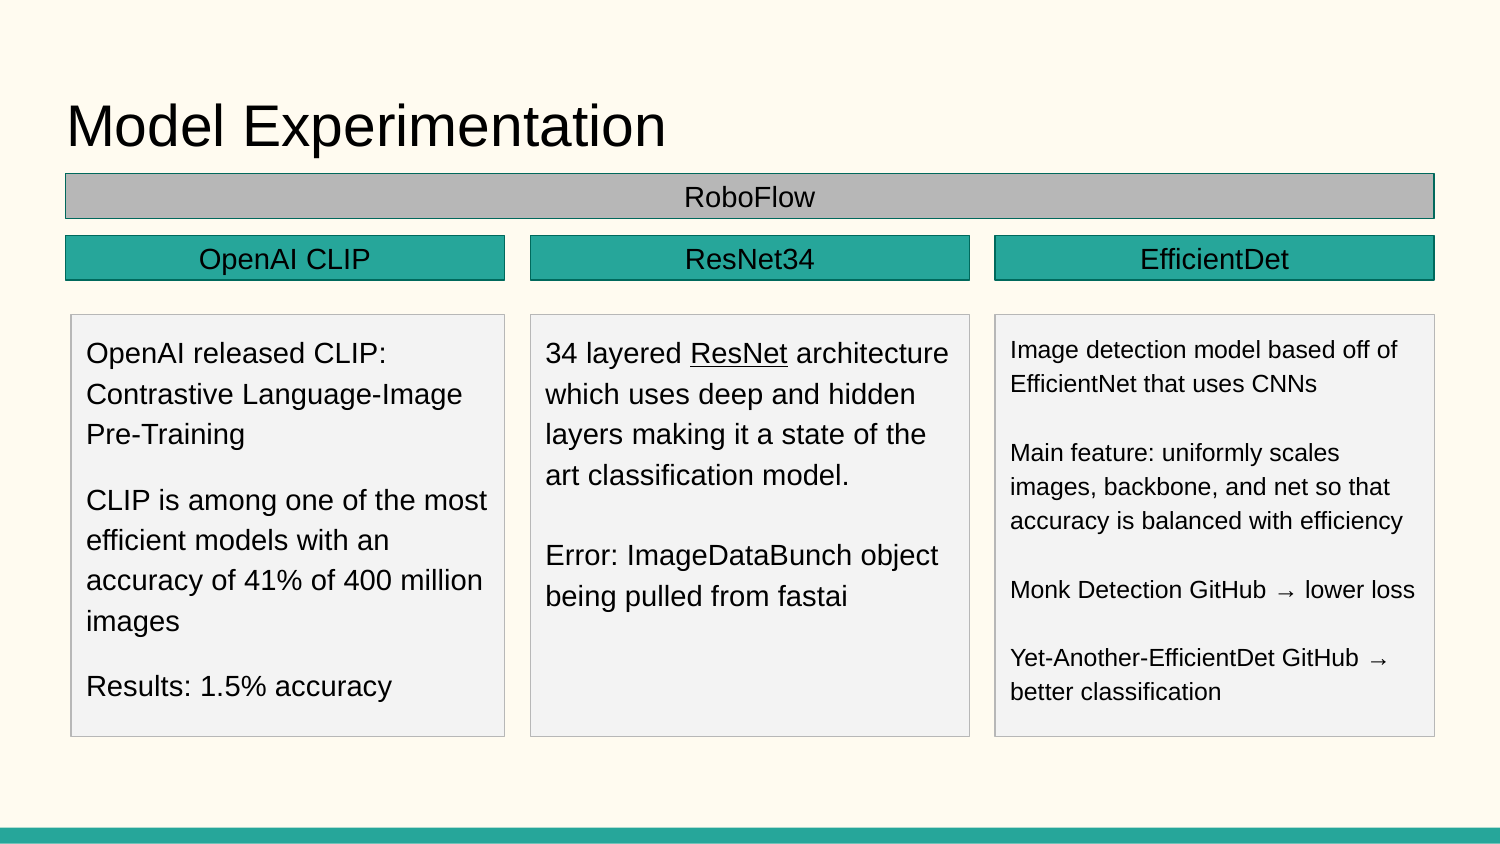

# Model Experimentation
RoboFlow
OpenAI CLIP
ResNet34
EfficientDet
OpenAI released CLIP: Contrastive Language-Image Pre-Training
CLIP is among one of the most efficient models with an accuracy of 41% of 400 million images
Results: 1.5% accuracy
34 layered ResNet architecture which uses deep and hidden layers making it a state of the art classification model.

Error: ImageDataBunch object being pulled from fastai
Image detection model based off of EfficientNet that uses CNNs

Main feature: uniformly scales images, backbone, and net so that accuracy is balanced with efficiency

Monk Detection GitHub → lower loss

Yet-Another-EfficientDet GitHub → better classification